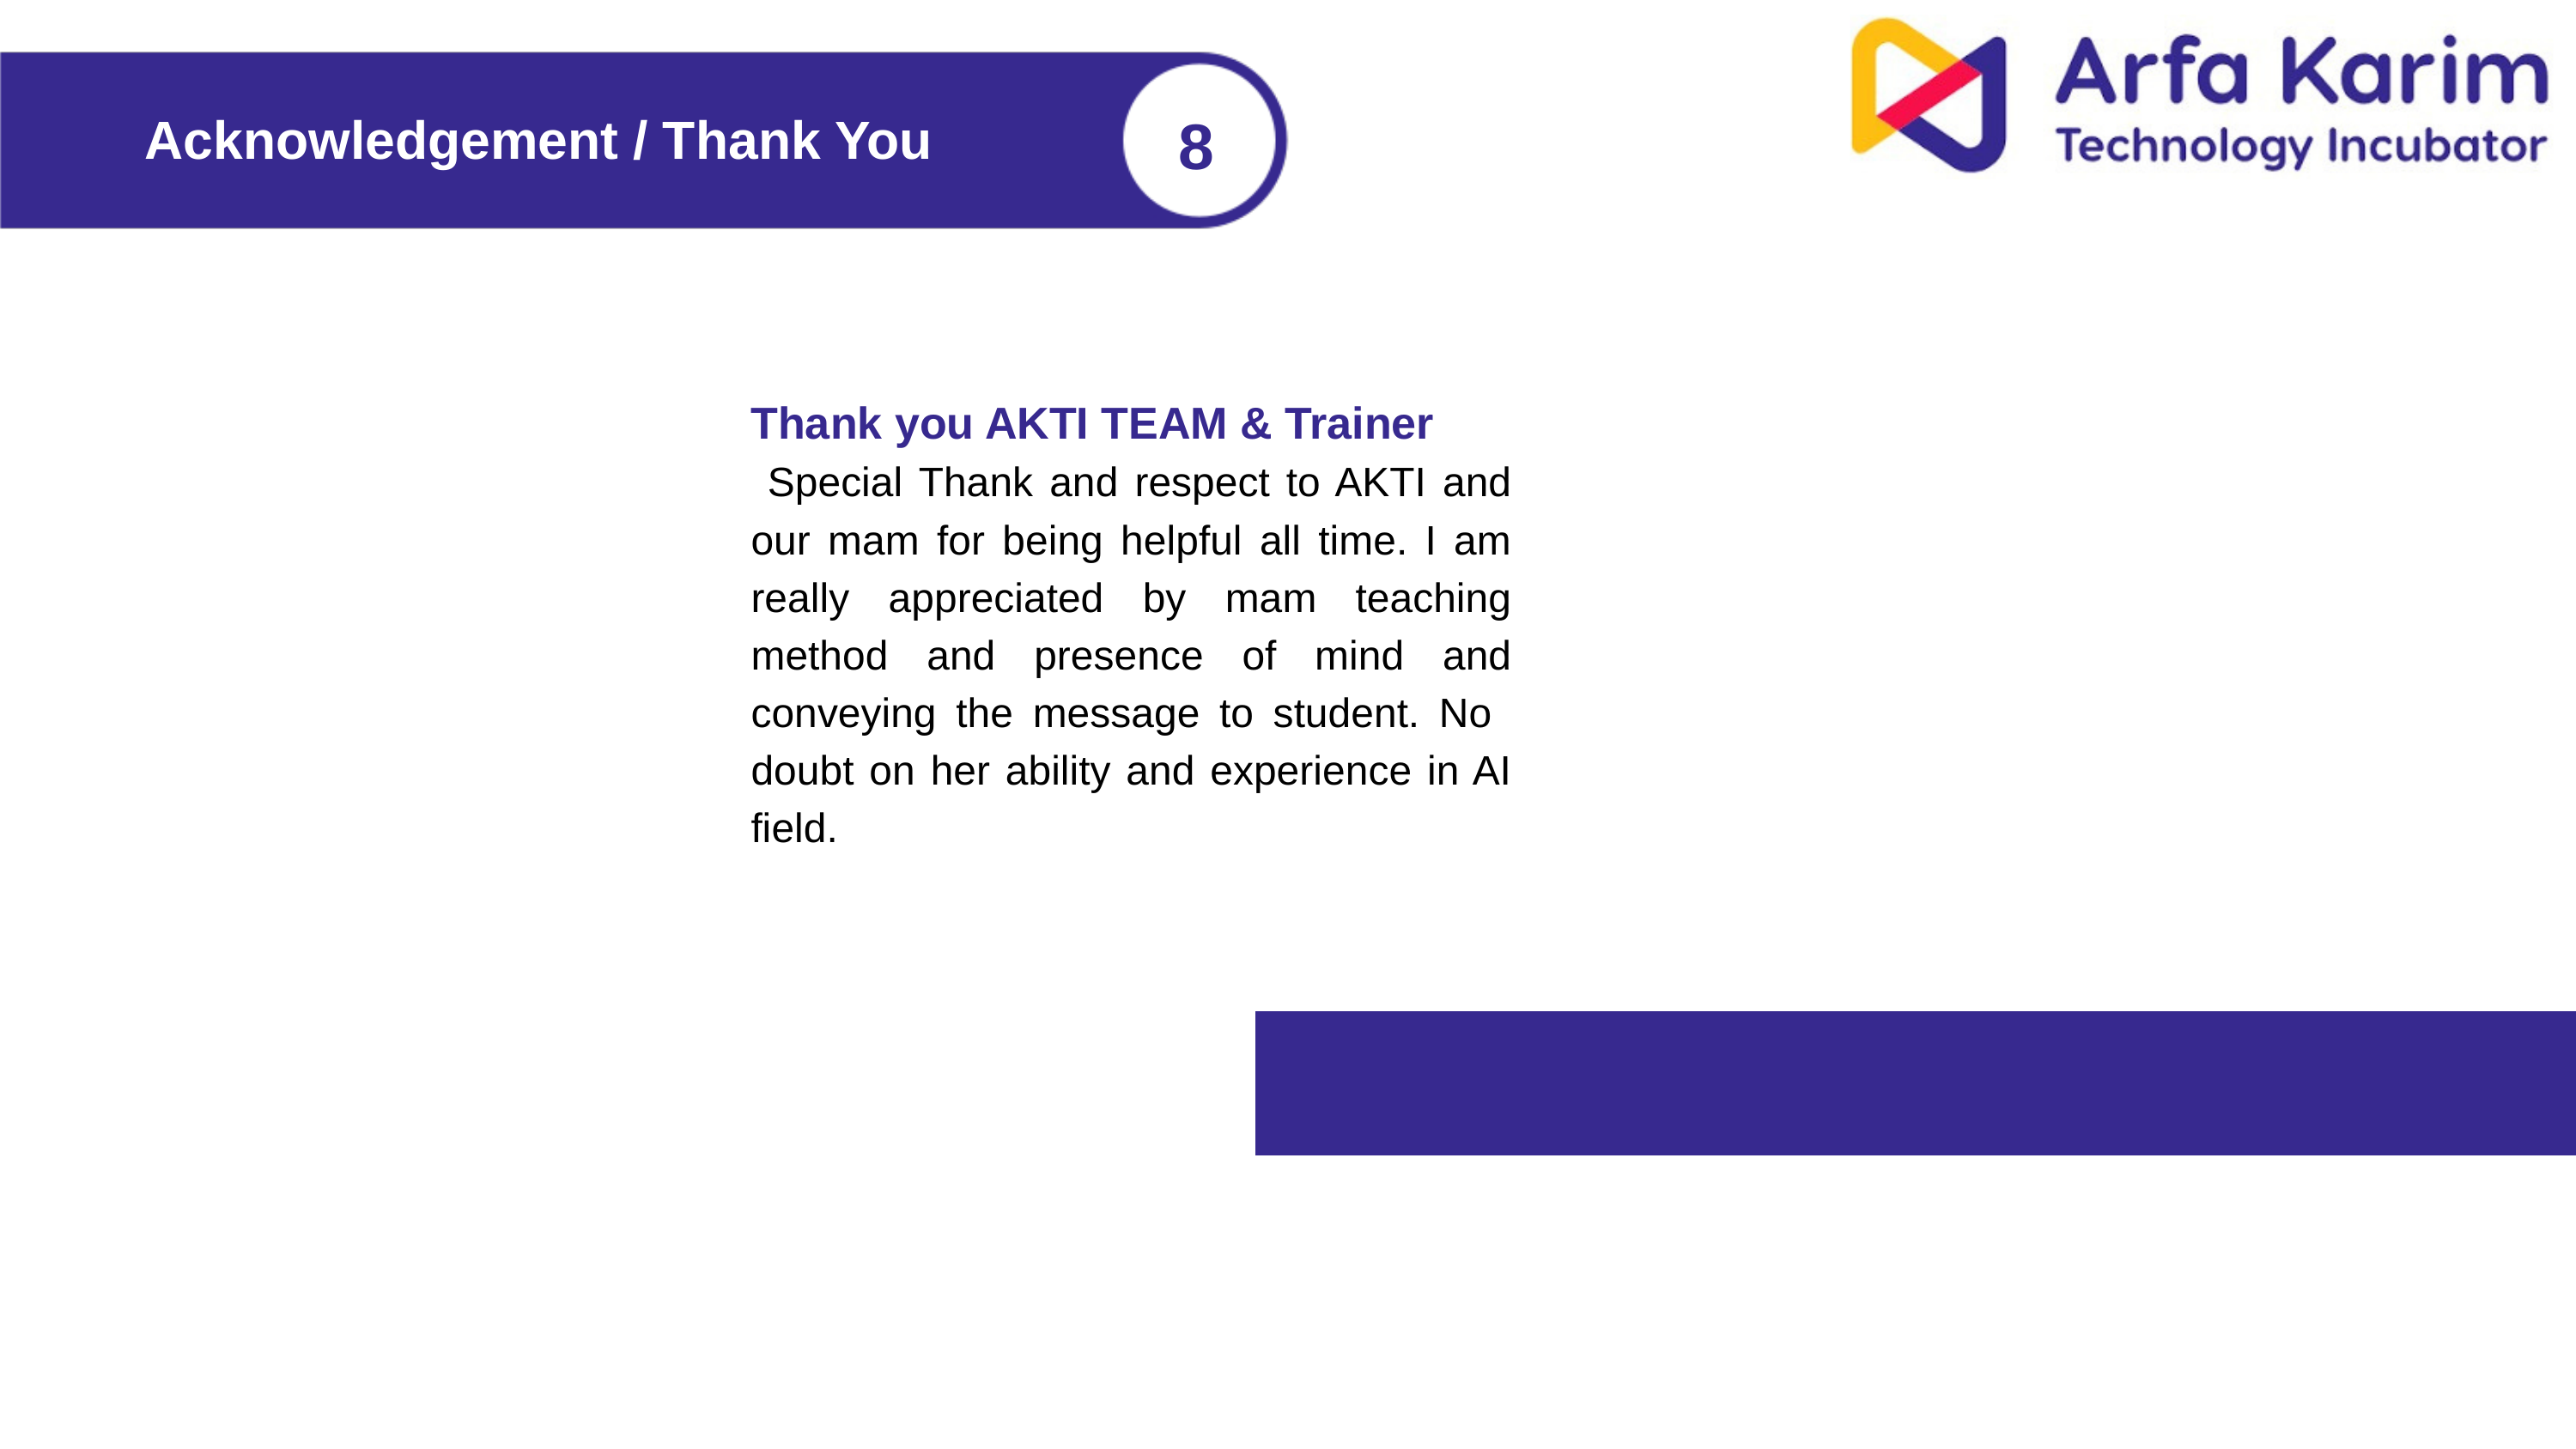

8
Acknowledgement / Thank You
Thank you AKTI TEAM & Trainer
 Special Thank and respect to AKTI and our mam for being helpful all time. I am really appreciated by mam teaching method and presence of mind and conveying the message to student. No  doubt on her ability and experience in AI field.